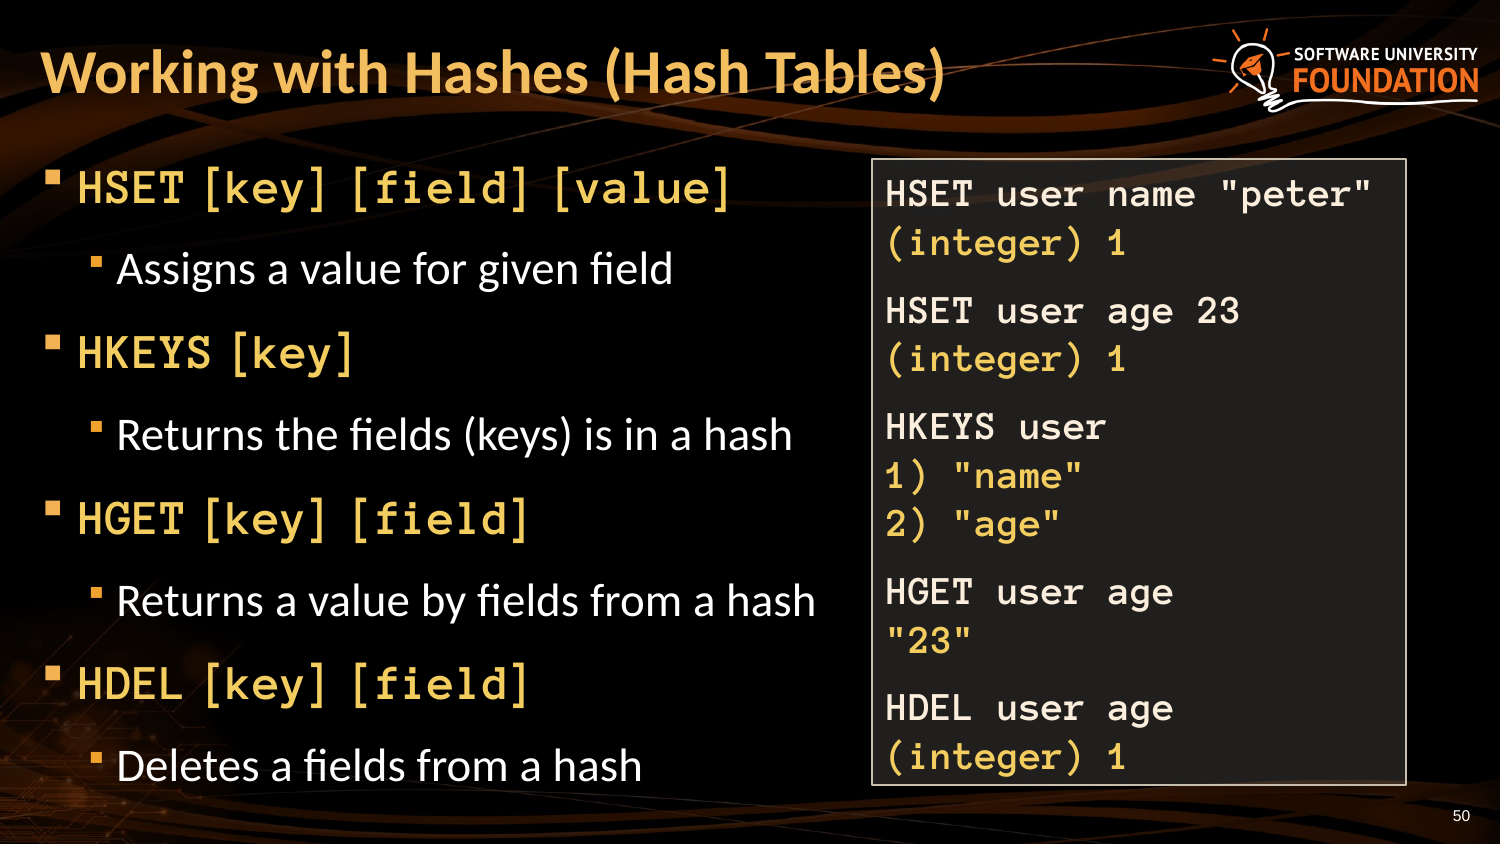

# Working with Hashes (Hash Tables)
HSET [key] [field] [value]
Assigns a value for given field
HKEYS [key]
Returns the fields (keys) is in a hash
HGET [key] [field]
Returns a value by fields from a hash
HDEL [key] [field]
Deletes a fields from a hash
HSET user name "peter"
(integer) 1
HSET user age 23
(integer) 1
HKEYS user
1) "name"
2) "age"
HGET user age
"23"
HDEL user age
(integer) 1
50